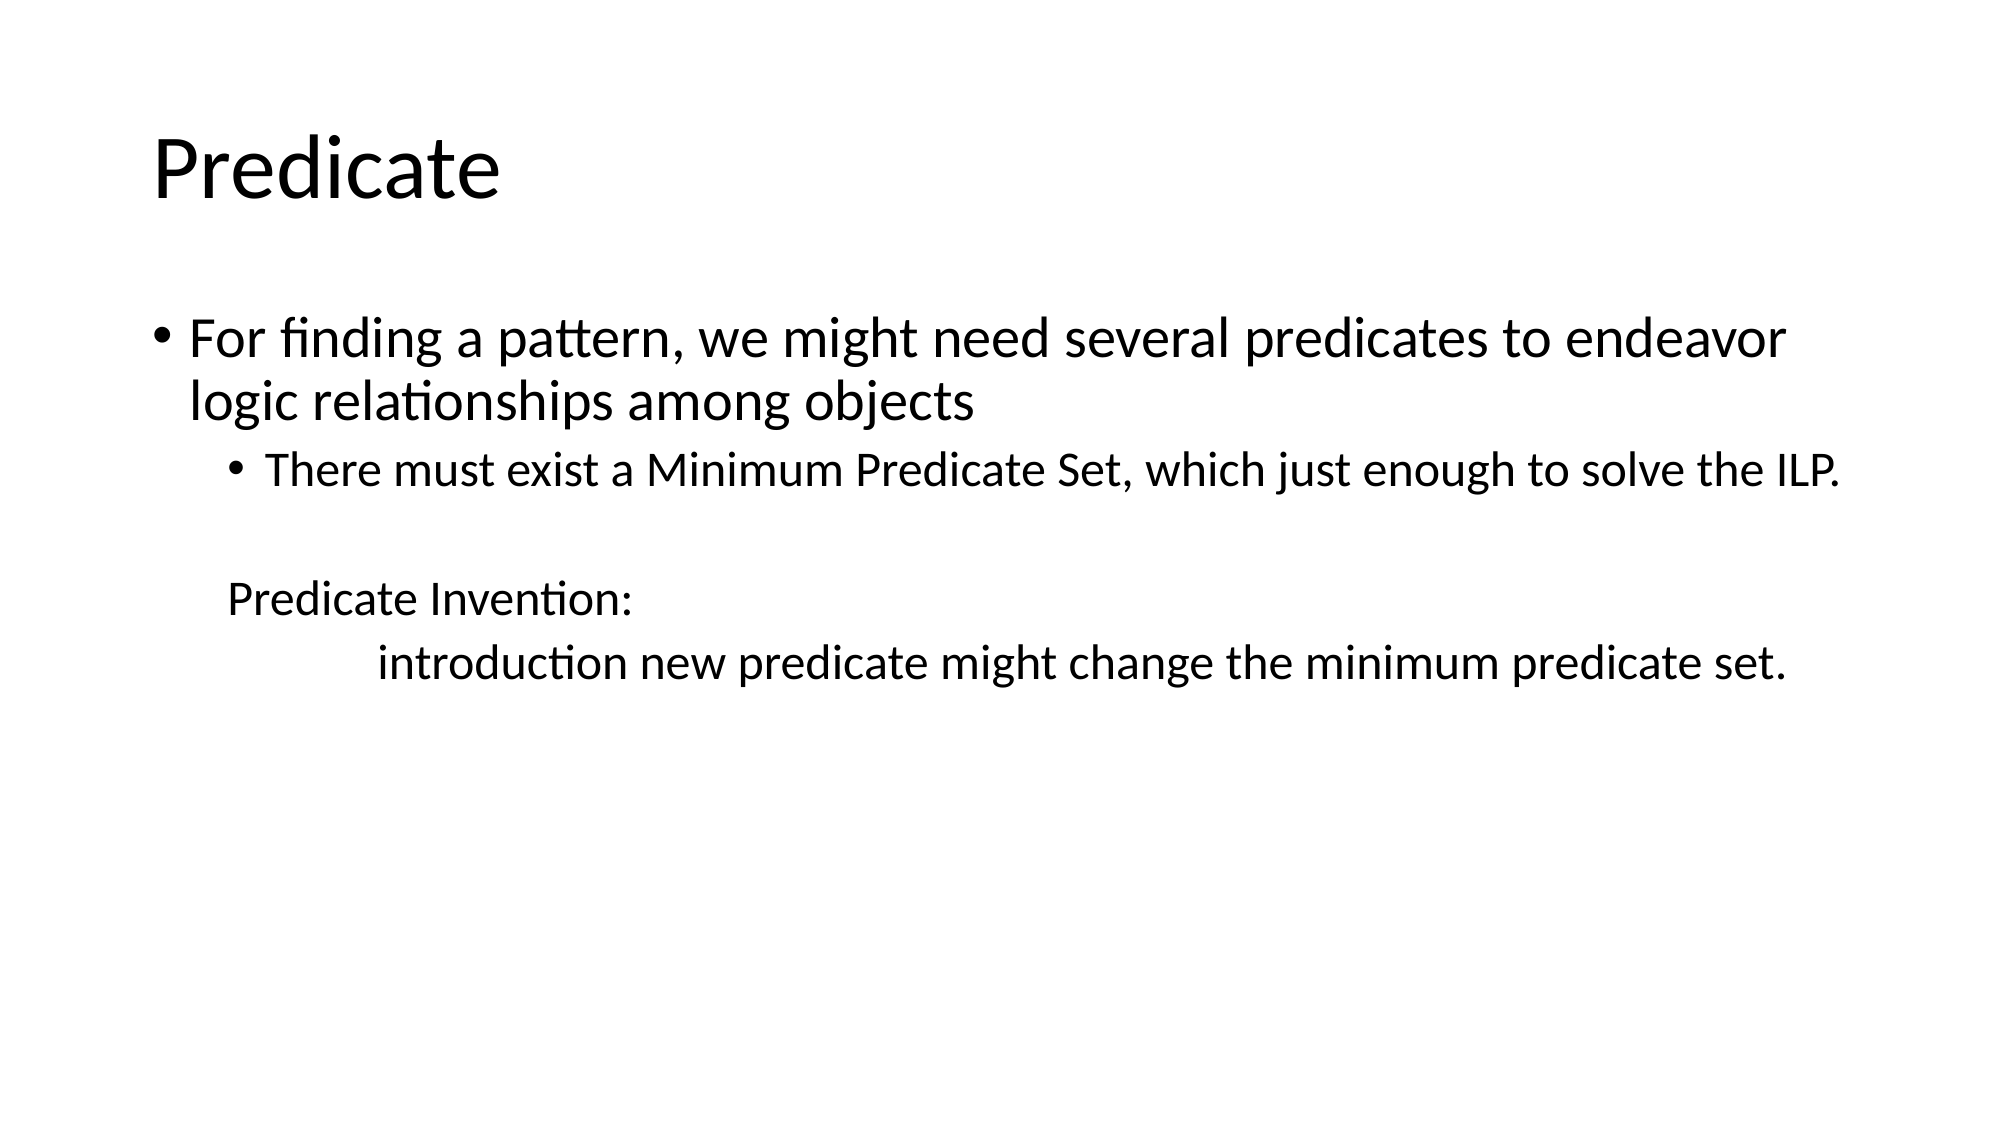

# Predicate
For finding a pattern, we might need several predicates to endeavor logic relationships among objects
There must exist a Minimum Predicate Set, which just enough to solve the ILP.

Predicate Invention:
	introduction new predicate might change the minimum predicate set.